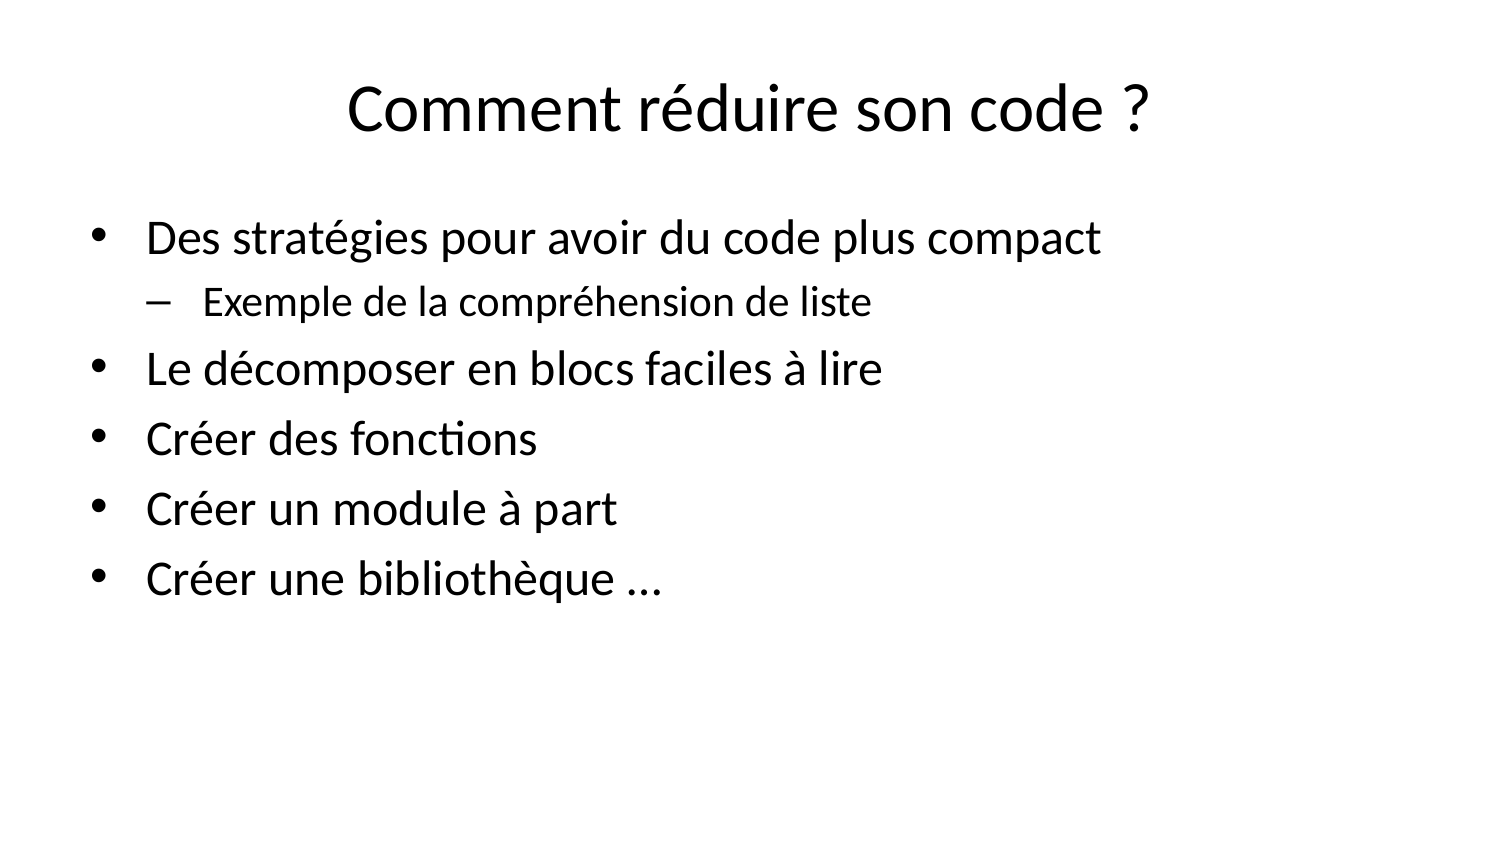

# Comment réduire son code ?
Des stratégies pour avoir du code plus compact
Exemple de la compréhension de liste
Le décomposer en blocs faciles à lire
Créer des fonctions
Créer un module à part
Créer une bibliothèque …